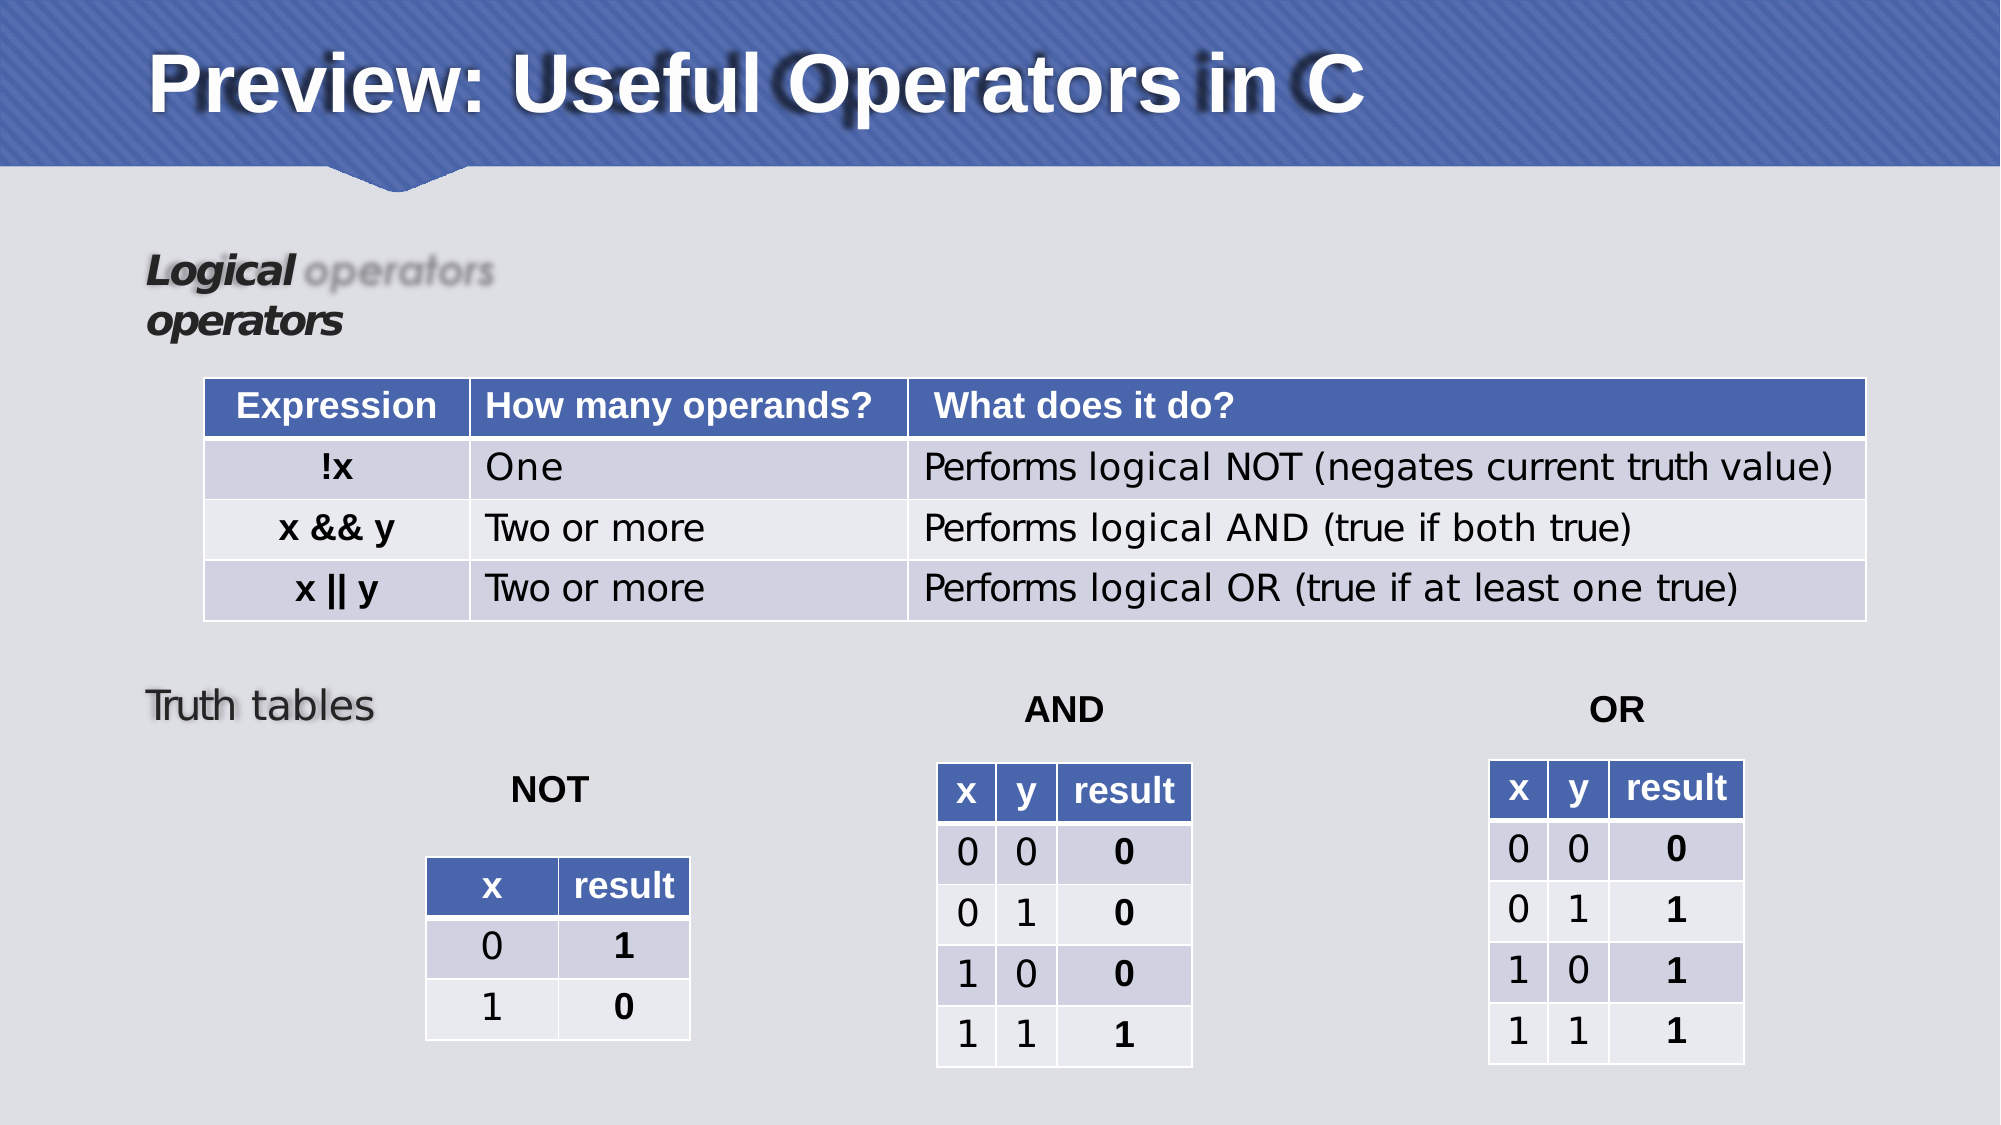

# Preview: Useful Operators in C

Logical operators
| Expression | How many operands? | What does it do? |
| --- | --- | --- |
| !x | One | Performs logical NOT (negates current truth value) |
| x && y | Two or more | Performs logical AND (true if both true) |
| x || y | Two or more | Performs logical OR (true if at least one true) |
Truth tables
AND
OR
| x | y | result |
| --- | --- | --- |
| 0 | 0 | 0 |
| 0 | 1 | 1 |
| 1 | 0 | 1 |
| 1 | 1 | 1 |
| x | y | result |
| --- | --- | --- |
| 0 | 0 | 0 |
| 0 | 1 | 0 |
| 1 | 0 | 0 |
| 1 | 1 | 1 |
NOT
| x | result |
| --- | --- |
| 0 | 1 |
| 1 | 0 |